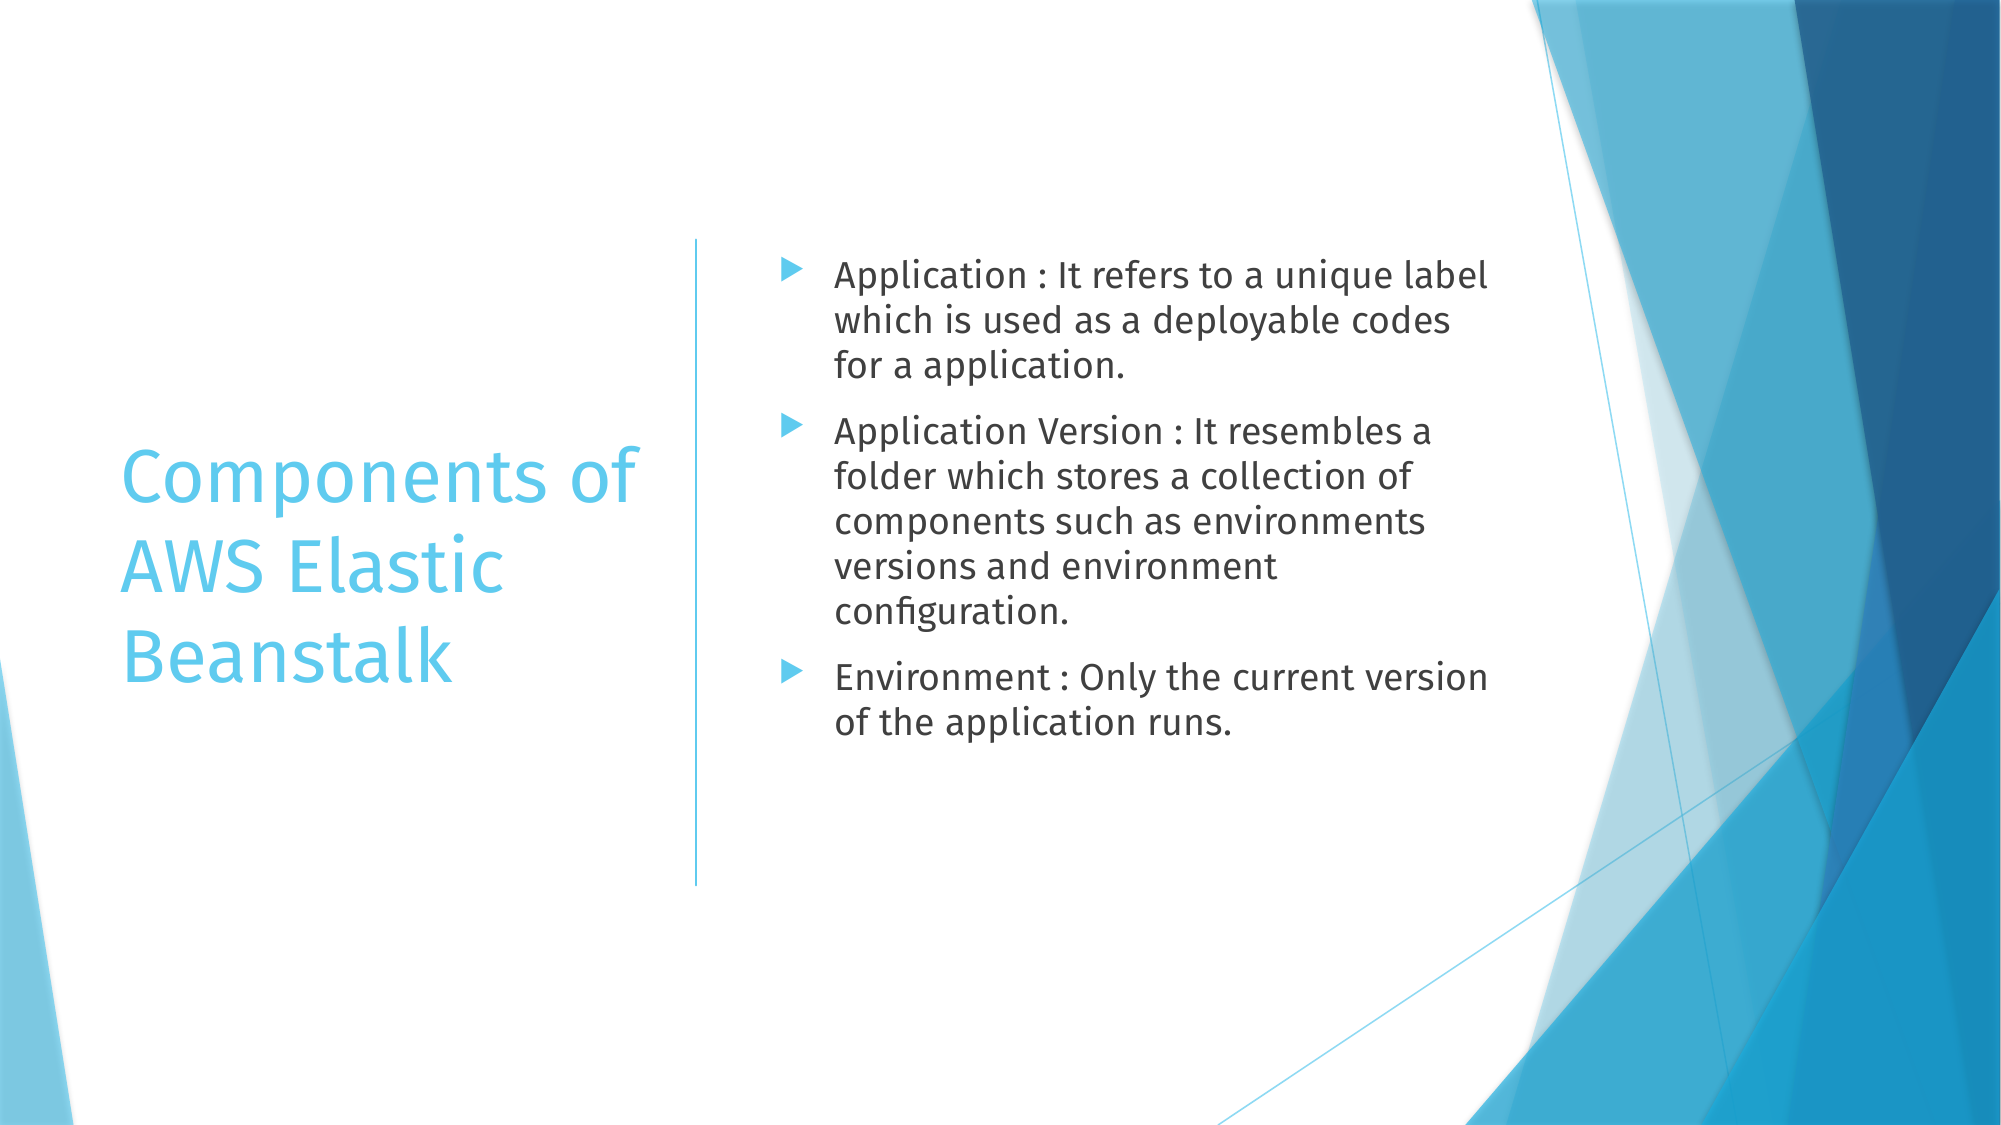

# Components of AWS Elastic Beanstalk
Application : It refers to a unique label which is used as a deployable codes for a application.
Application Version : It resembles a folder which stores a collection of components such as environments versions and environment configuration.
Environment : Only the current version of the application runs.